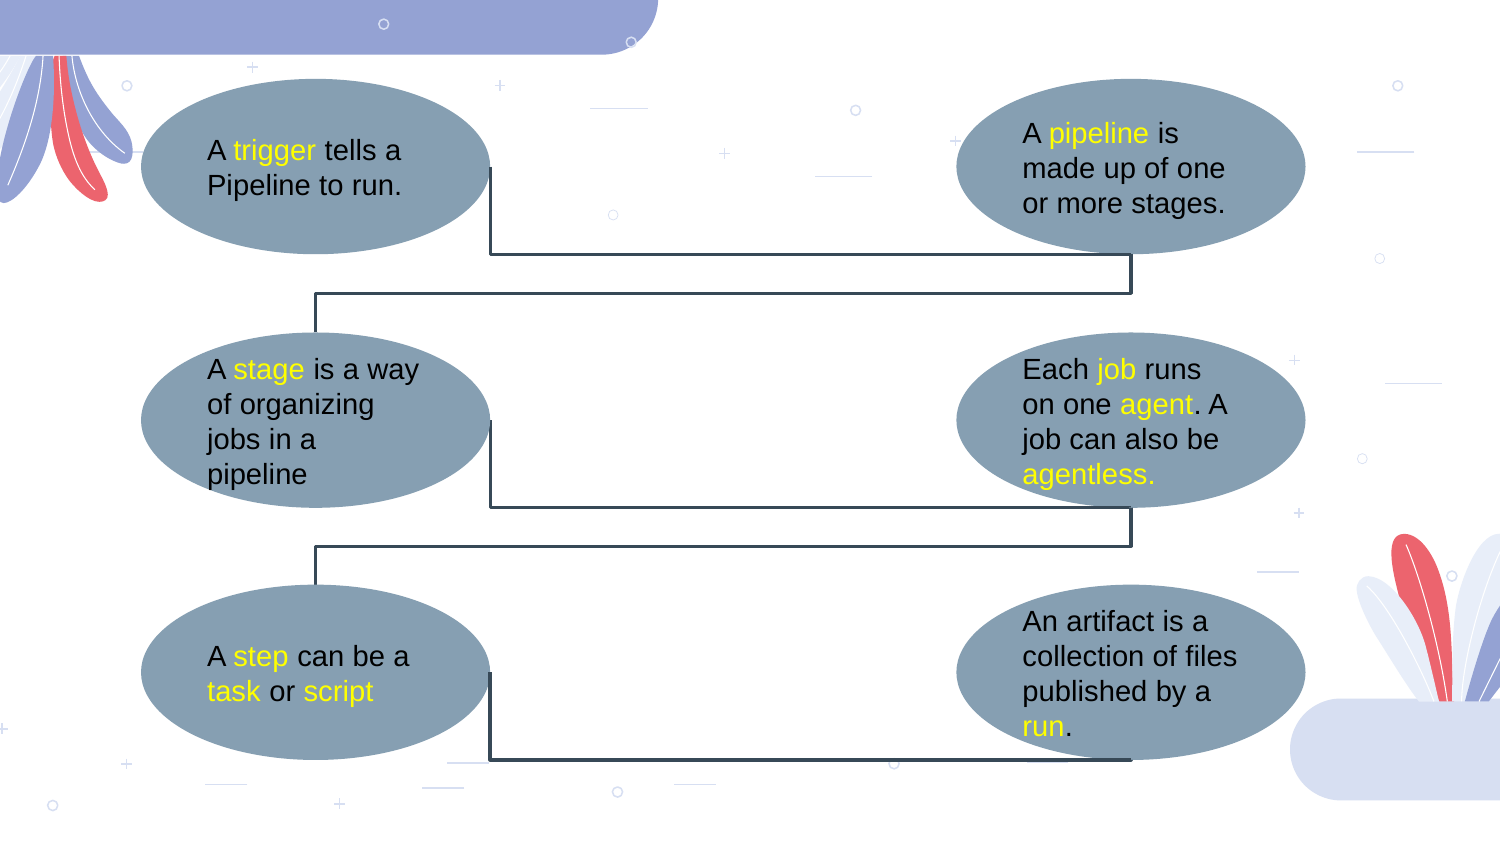

A trigger tells a Pipeline to run.
A pipeline is made up of one or more stages.
A stage is a way of organizing jobs in a pipeline
Each job runs on one agent. A job can also be agentless.
A step can be a task or script
An artifact is a collection of files published by a run.